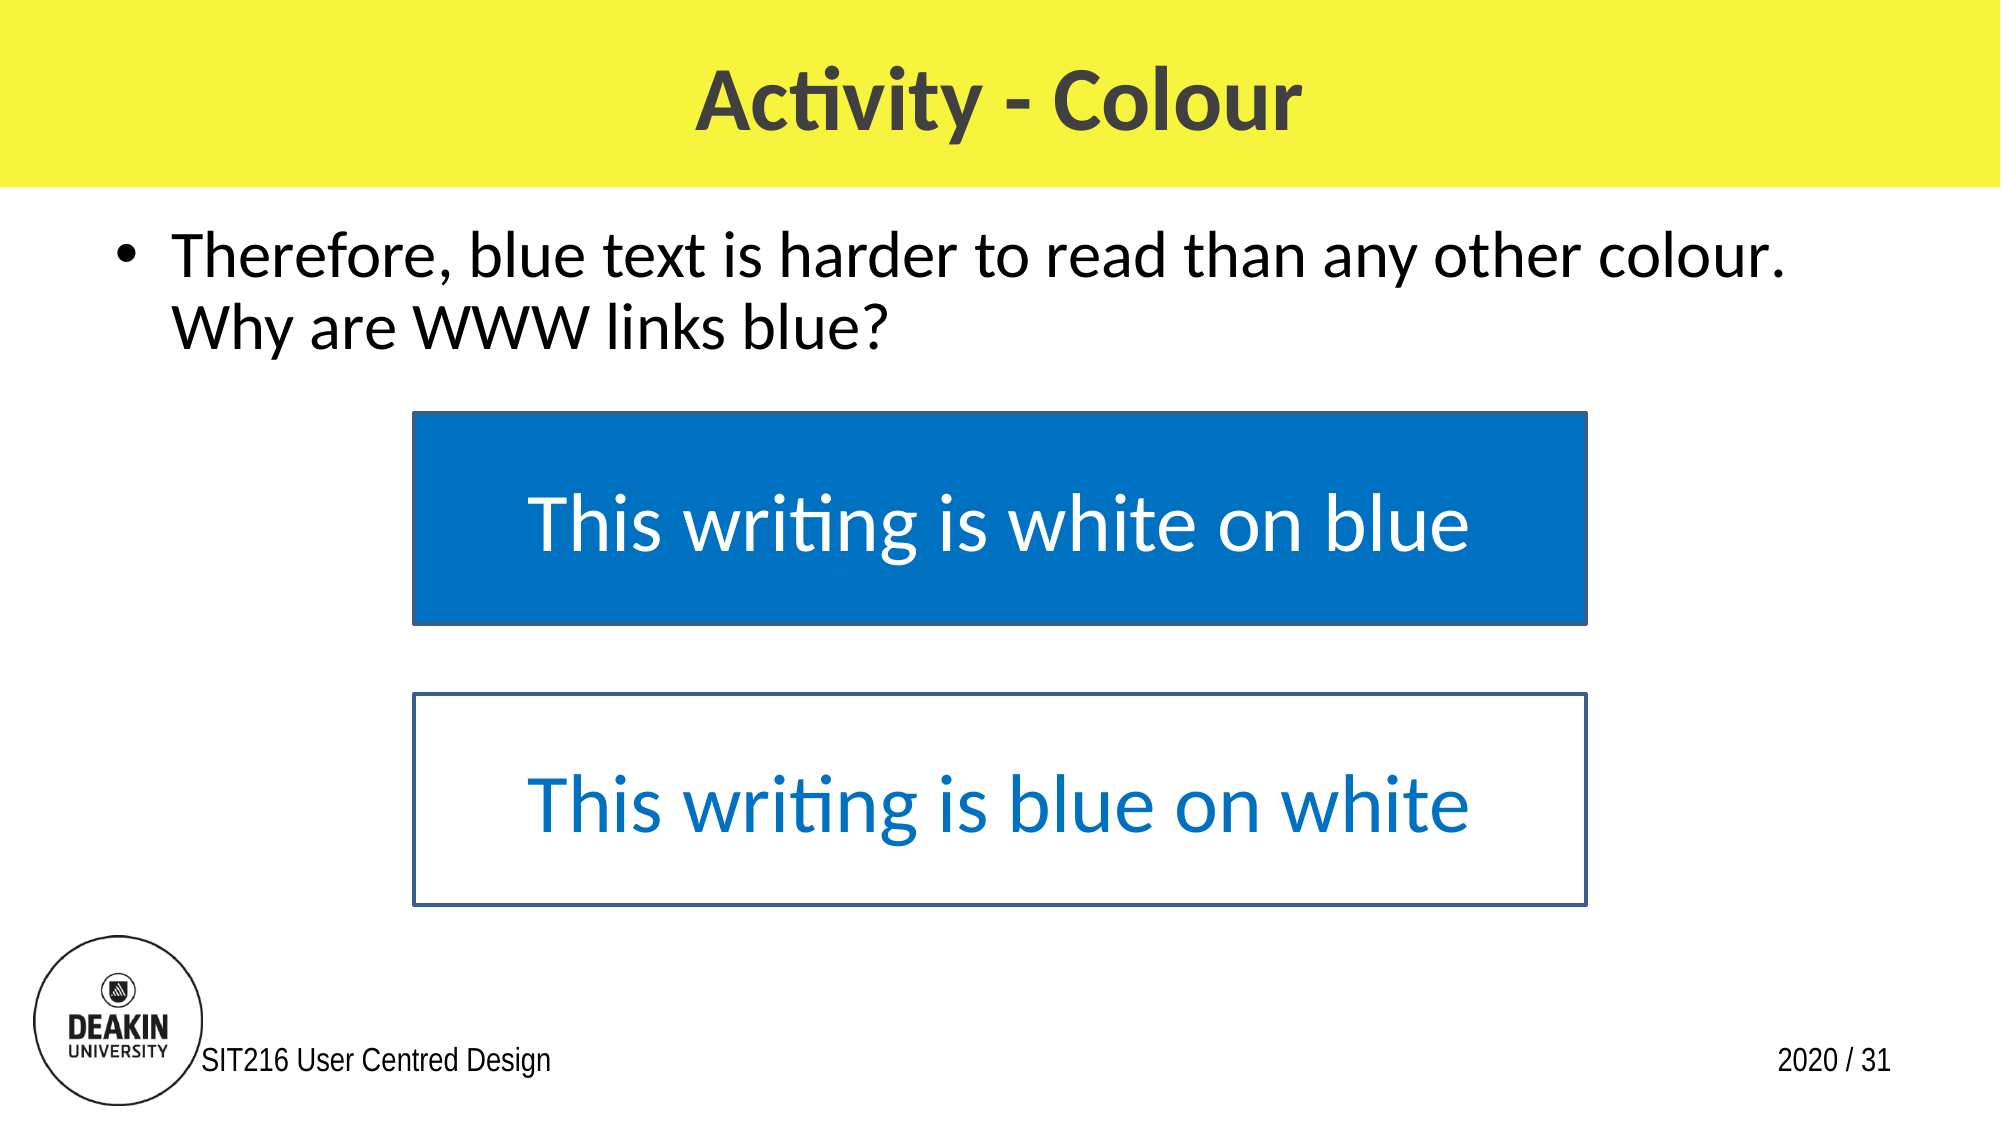

# Activity - Colour
Therefore, blue text is harder to read than any other colour. Why are WWW links blue?

This writing is white on blue
This writing is blue on white